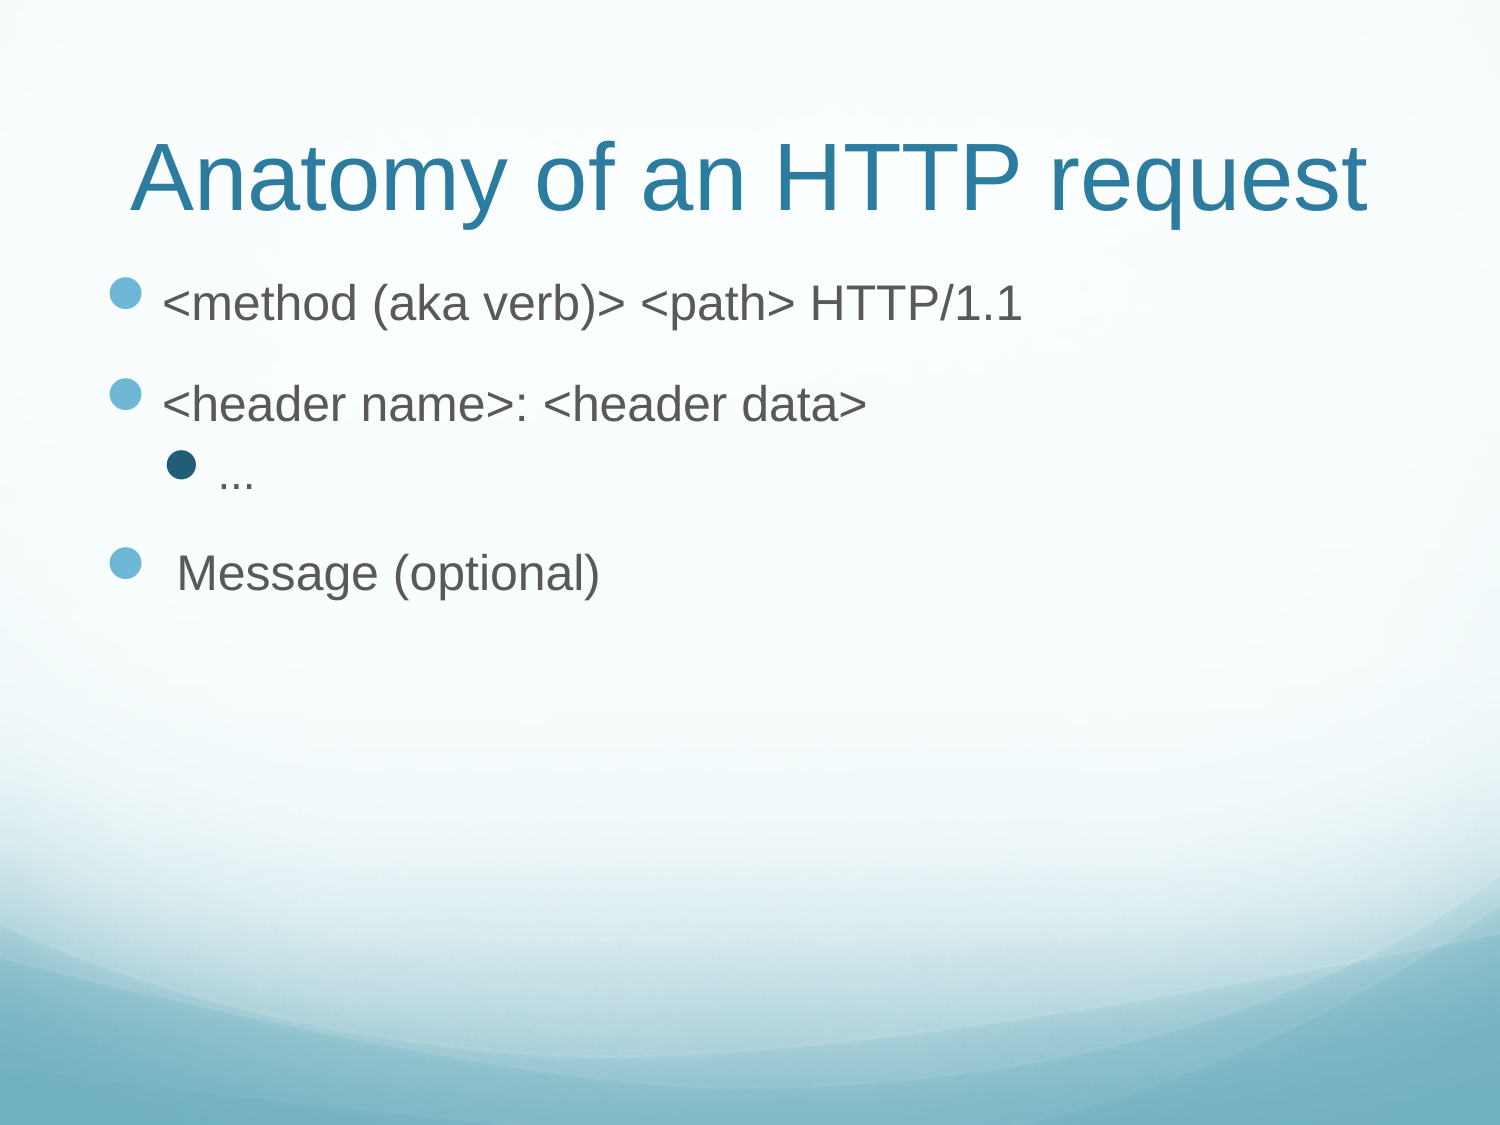

# Anatomy of an HTTP request
<method (aka verb)> <path> HTTP/1.1
<header name>: <header data>
...
 Message (optional)